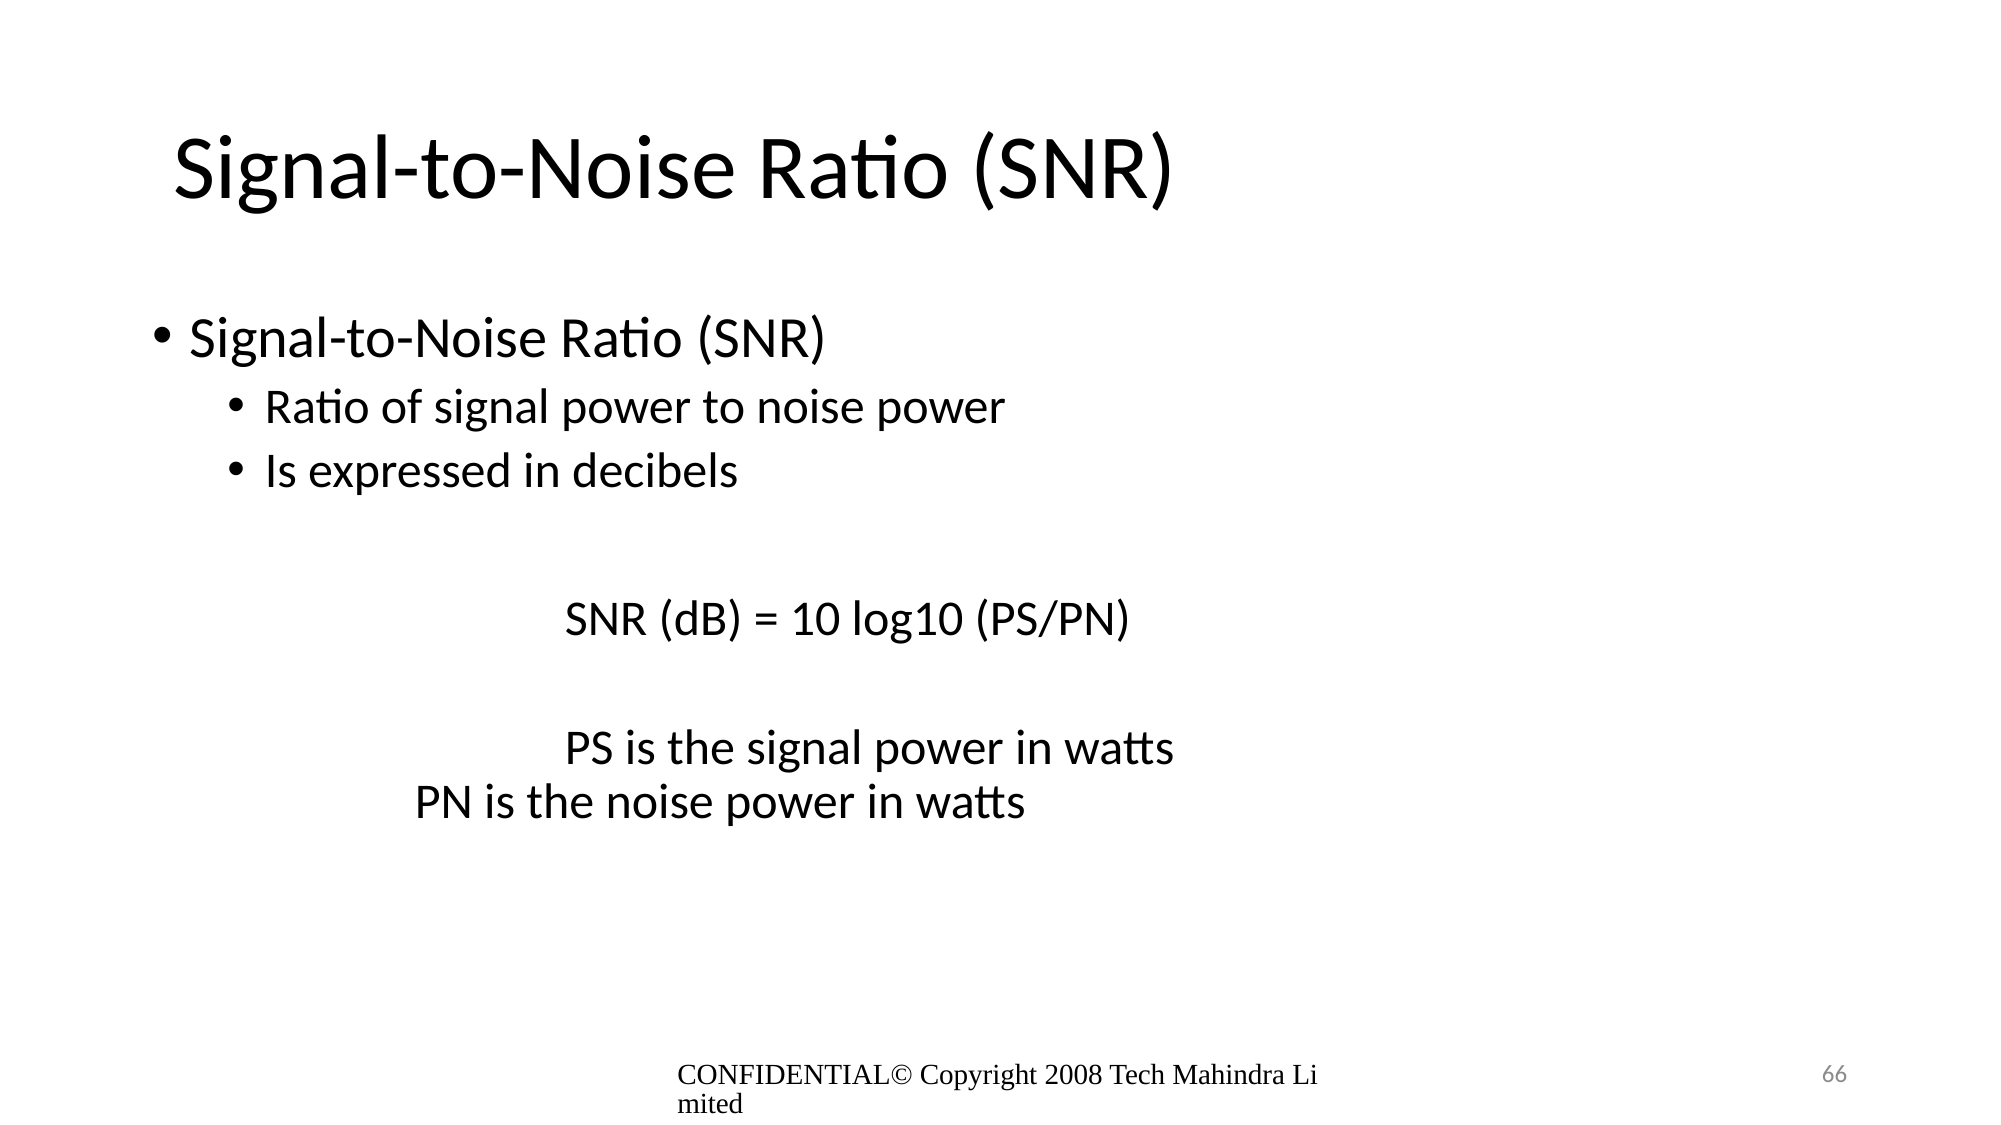

# Signal-to-Noise Ratio (SNR)
Signal-to-Noise Ratio (SNR)
Ratio of signal power to noise power
Is expressed in decibels

			SNR (dB) = 10 log10 (PS/PN)

			PS is the signal power in watts				     	PN is the noise power in watts

CONFIDENTIAL© Copyright 2008 Tech Mahindra Limited
66